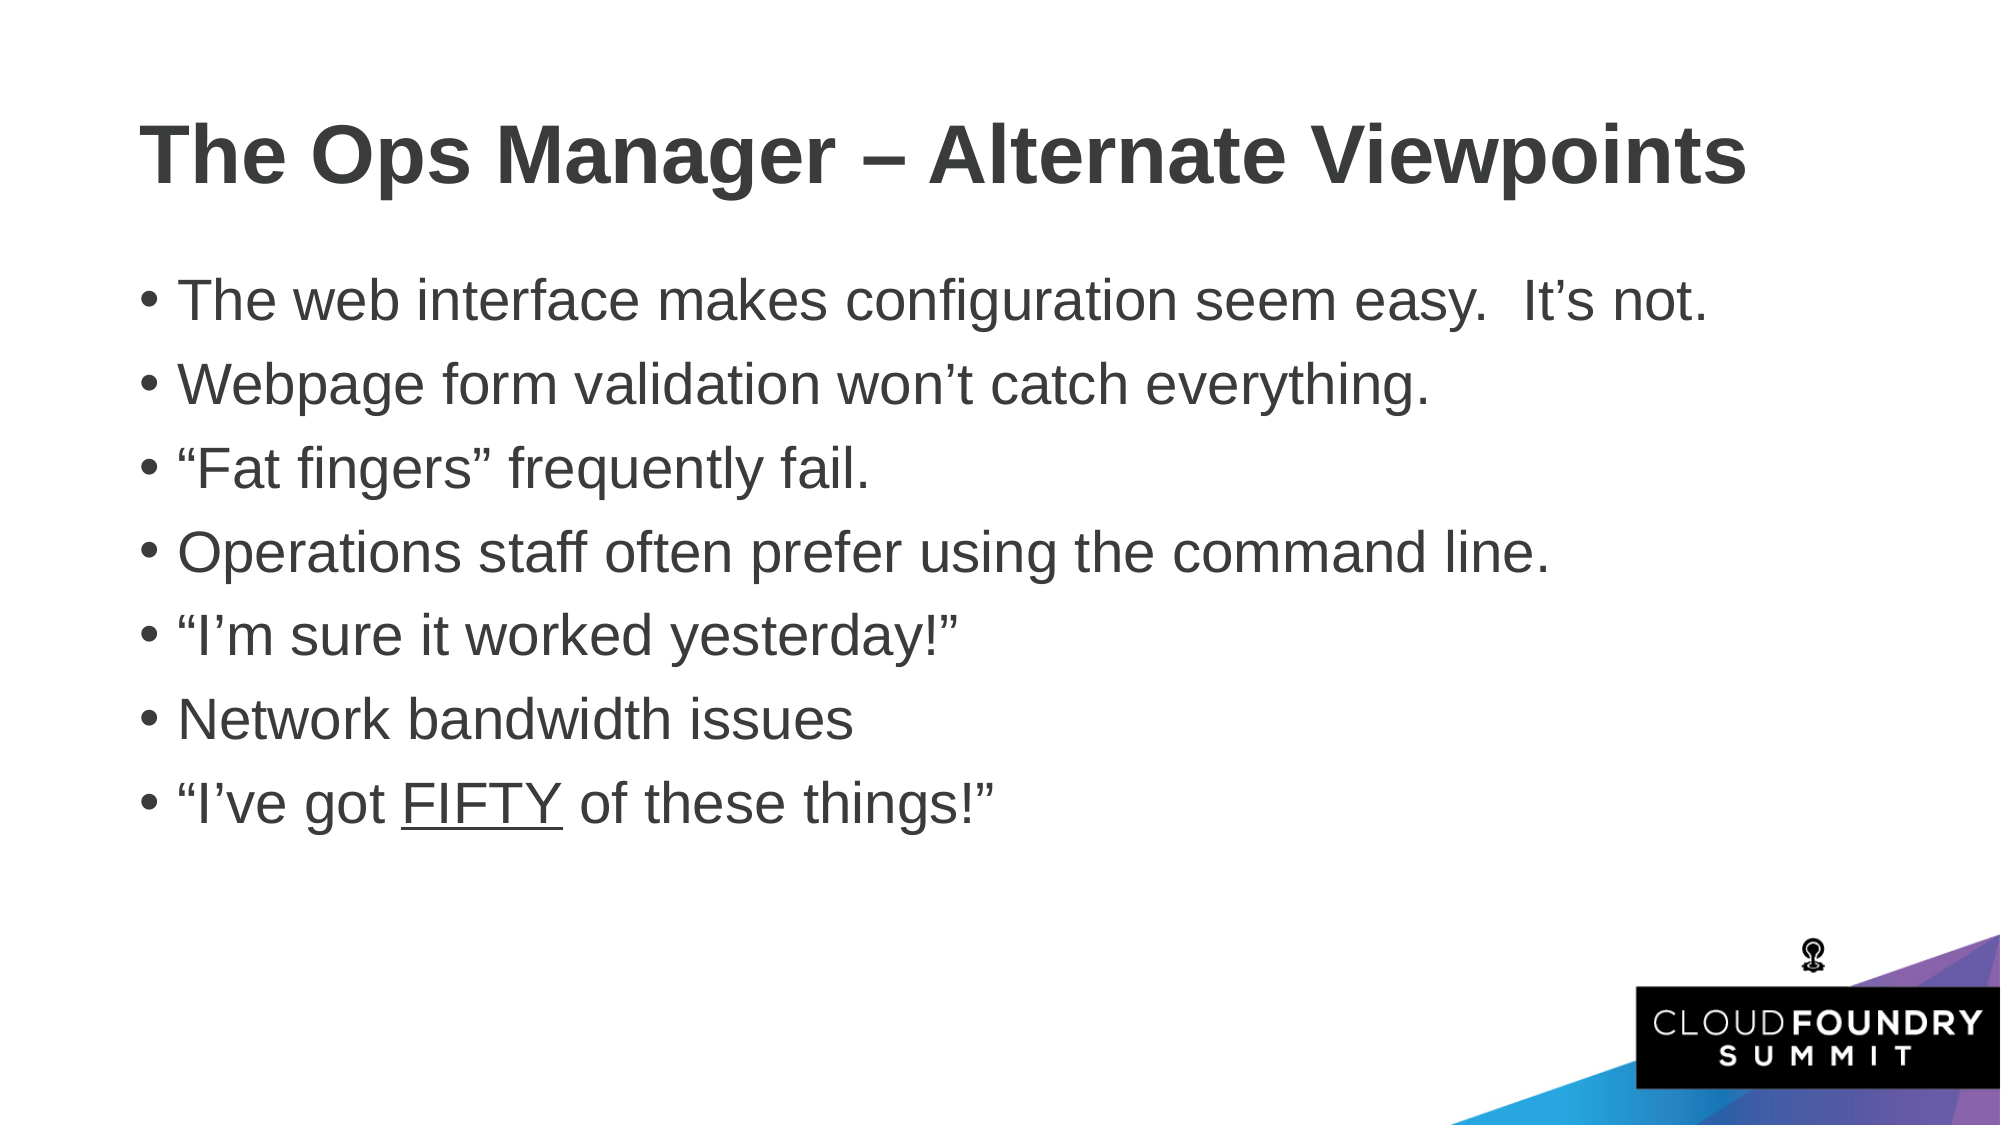

The Ops Manager – Alternate Viewpoints
The web interface makes configuration seem easy.  It’s not.
Webpage form validation won’t catch everything.
“Fat fingers” frequently fail.
Operations staff often prefer using the command line.
“I’m sure it worked yesterday!”
Network bandwidth issues
“I’ve got FIFTY of these things!”